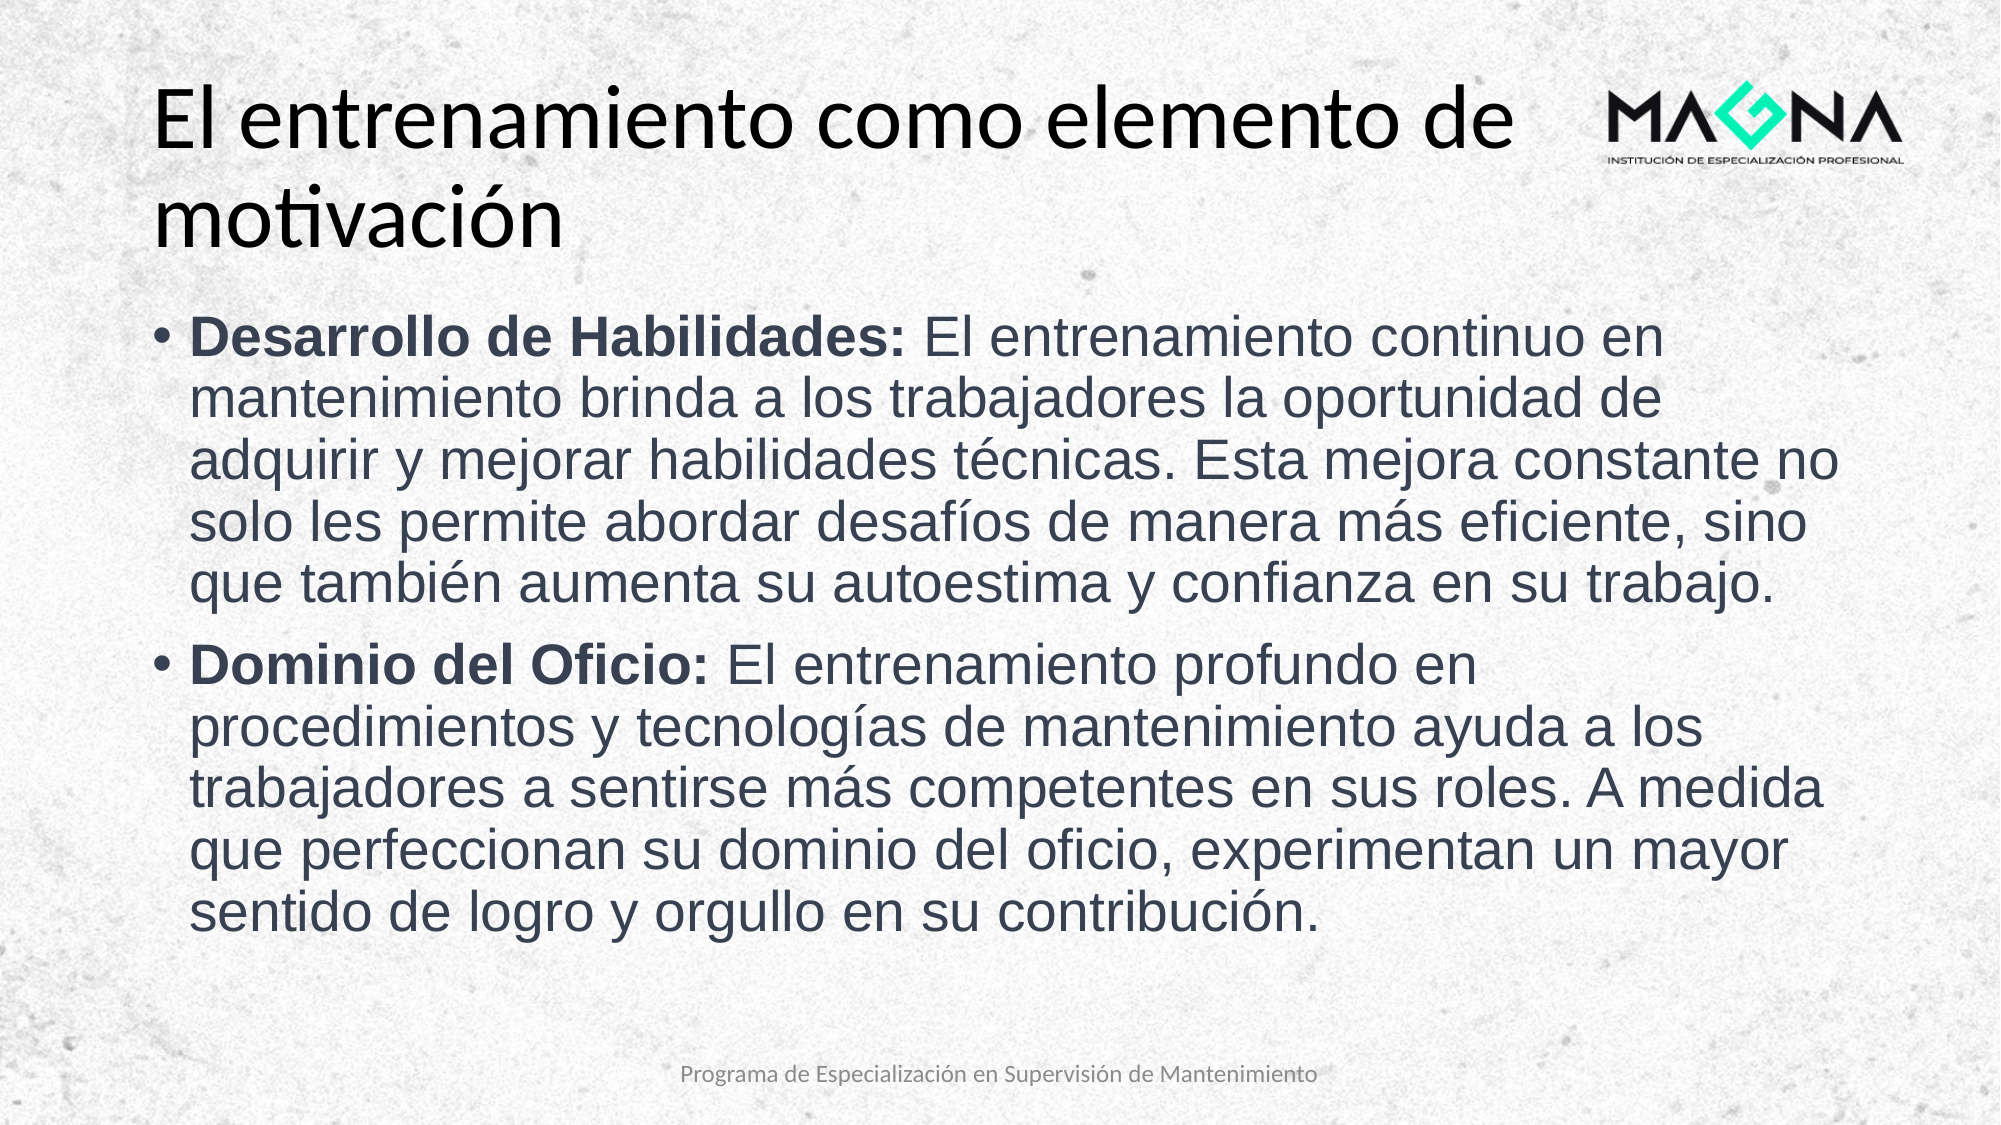

# El entrenamiento como elemento de motivación
Desarrollo de Habilidades: El entrenamiento continuo en mantenimiento brinda a los trabajadores la oportunidad de adquirir y mejorar habilidades técnicas. Esta mejora constante no solo les permite abordar desafíos de manera más eficiente, sino que también aumenta su autoestima y confianza en su trabajo.
Dominio del Oficio: El entrenamiento profundo en procedimientos y tecnologías de mantenimiento ayuda a los trabajadores a sentirse más competentes en sus roles. A medida que perfeccionan su dominio del oficio, experimentan un mayor sentido de logro y orgullo en su contribución.